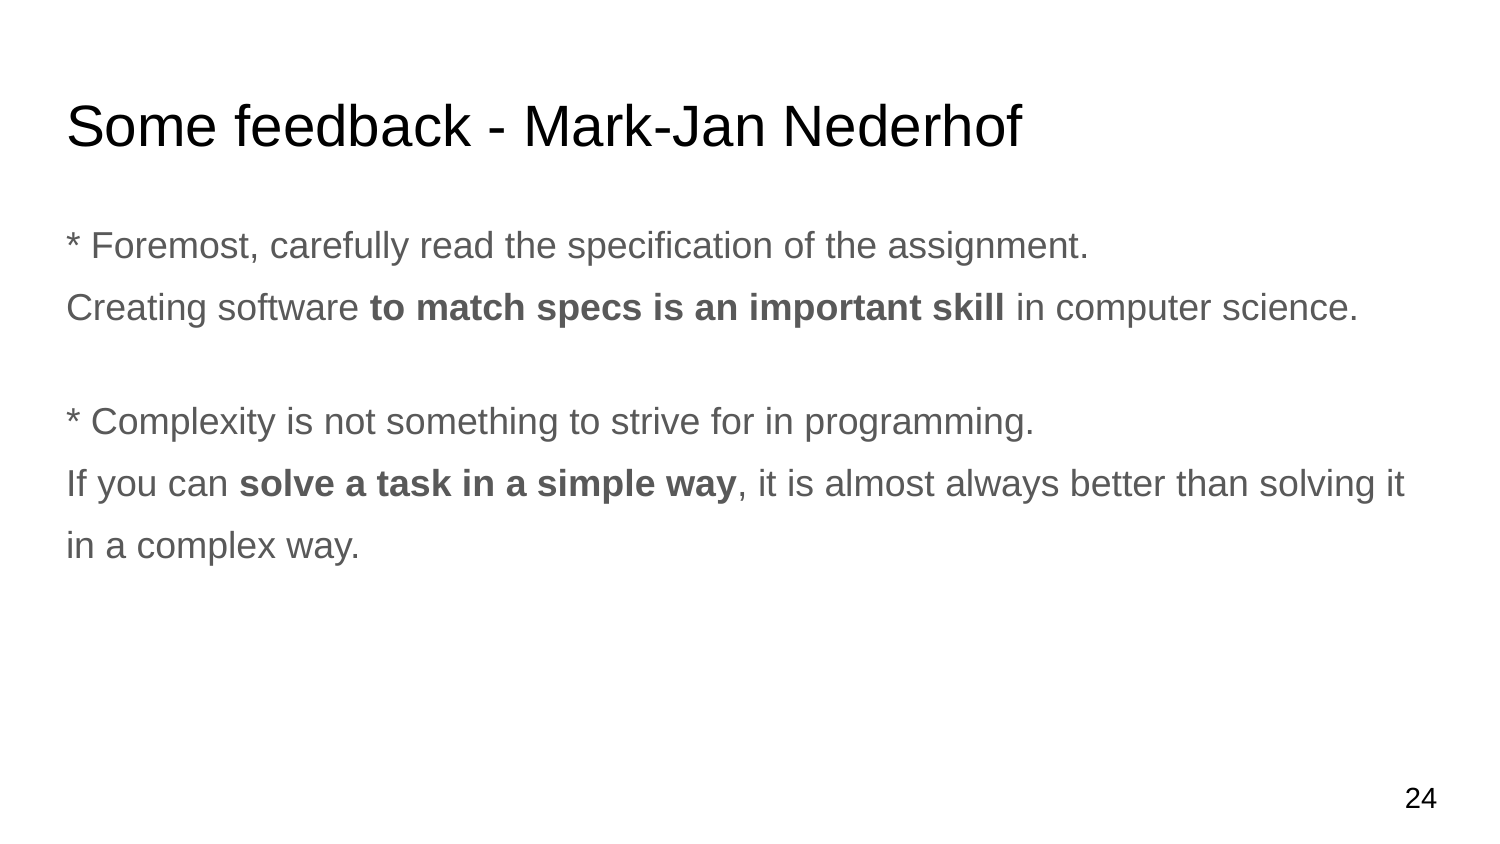

# Some feedback - Mark-Jan Nederhof
* Foremost, carefully read the specification of the assignment.
Creating software to match specs is an important skill in computer science.

* Complexity is not something to strive for in programming.
If you can solve a task in a simple way, it is almost always better than solving it in a complex way.
24